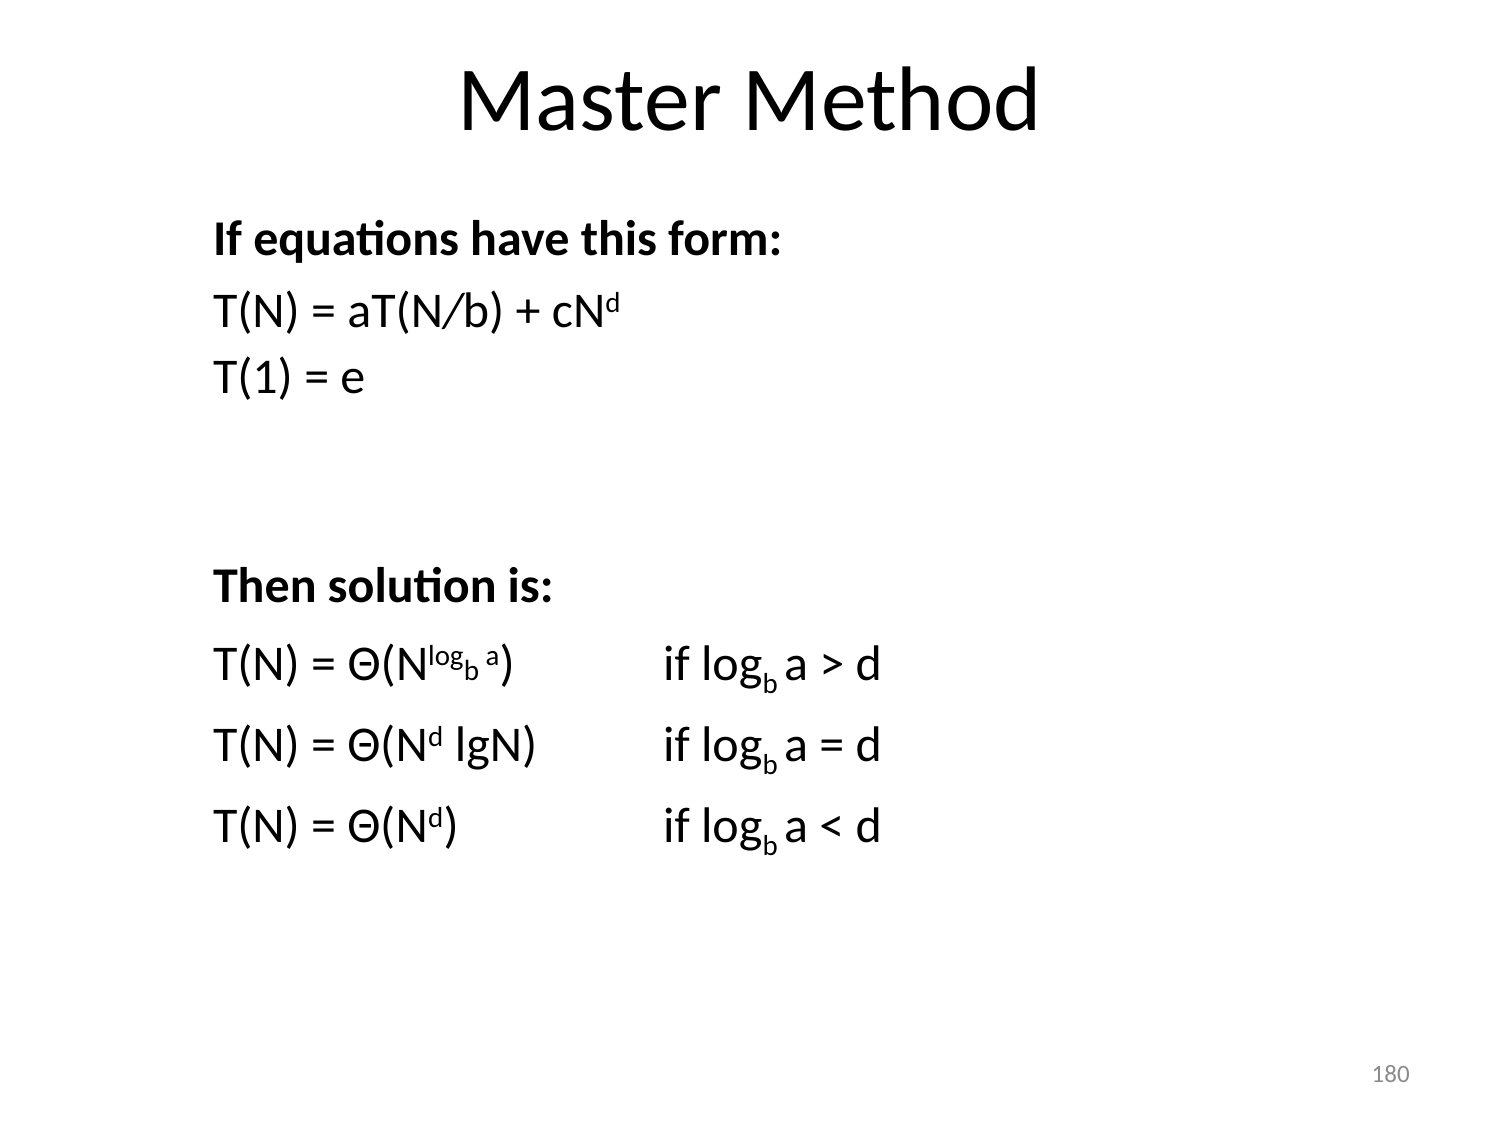

# Master Method
If equations have this form:
T(N) = aT(N/b) + cNd
T(1) = e
Then solution is:
T(N) = Θ(Nlogb a) 	if logb a > d
T(N) = Θ(Nd lgN) 	if logb a = d
T(N) = Θ(Nd) 		if logb a < d
180